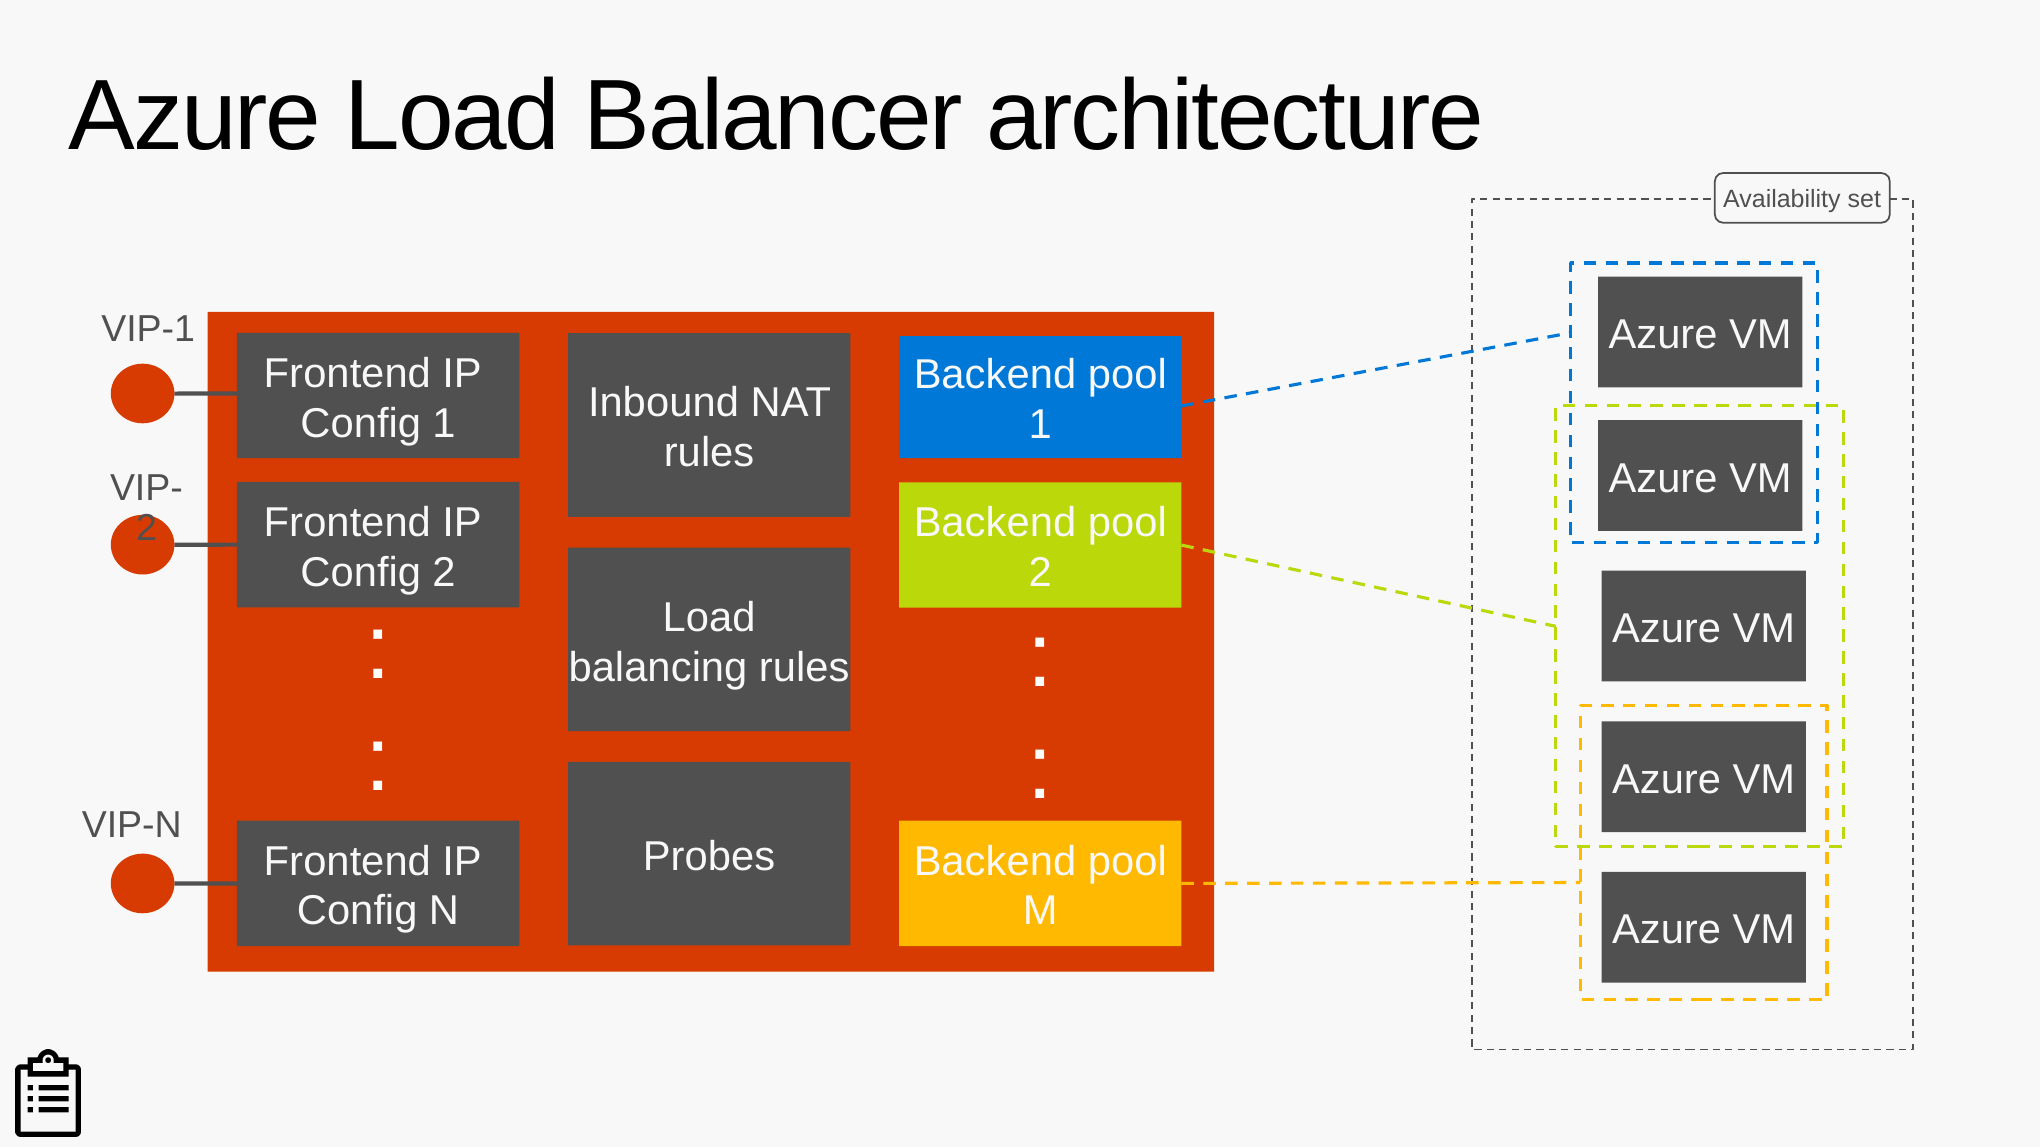

# Azure Load Balancer architecture
Availability set

Azure VM
VIP-1

Frontend IP
Config 1
Inbound NAT rules
Backend pool 1

Azure VM
VIP-2
Frontend IP
Config 2
Backend pool 2

Load balancing rules
Azure VM
:
:
:
:

Azure VM
Probes
VIP-N
Frontend IP
Config N
Backend pool
M

Azure VM